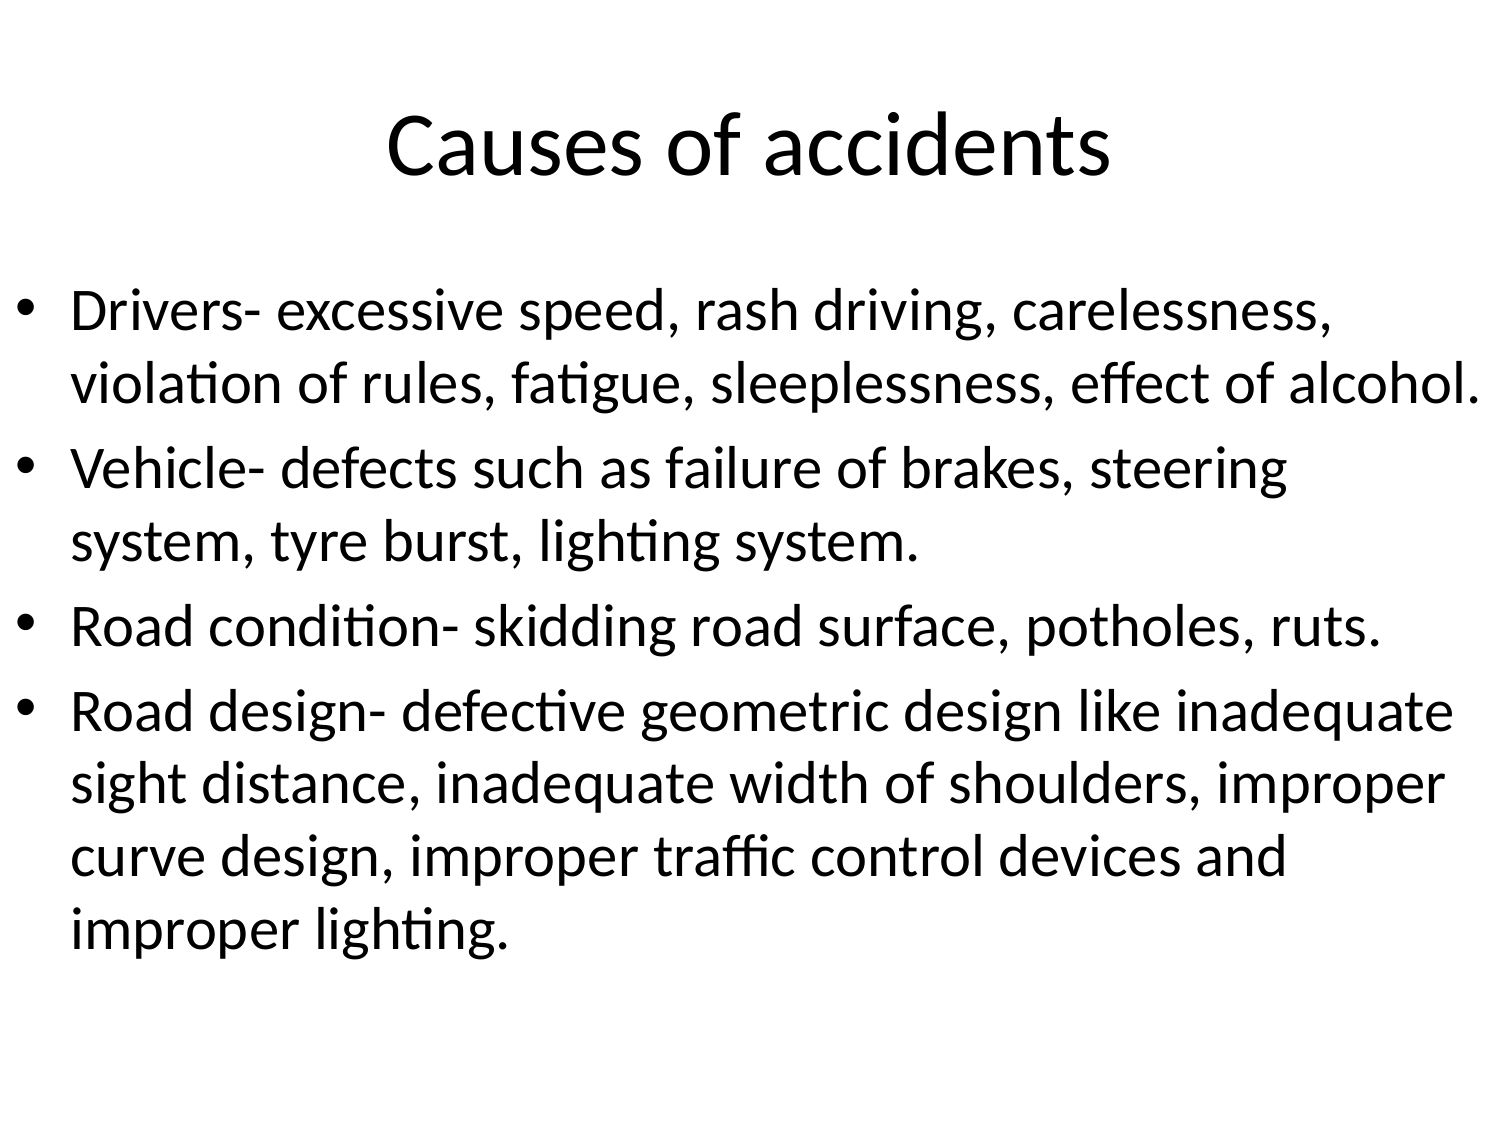

# Causes of accidents
Drivers- excessive speed, rash driving, carelessness, violation of rules, fatigue, sleeplessness, effect of alcohol.
Vehicle- defects such as failure of brakes, steering system, tyre burst, lighting system.
Road condition- skidding road surface, potholes, ruts.
Road design- defective geometric design like inadequate sight distance, inadequate width of shoulders, improper curve design, improper traffic control devices and improper lighting.